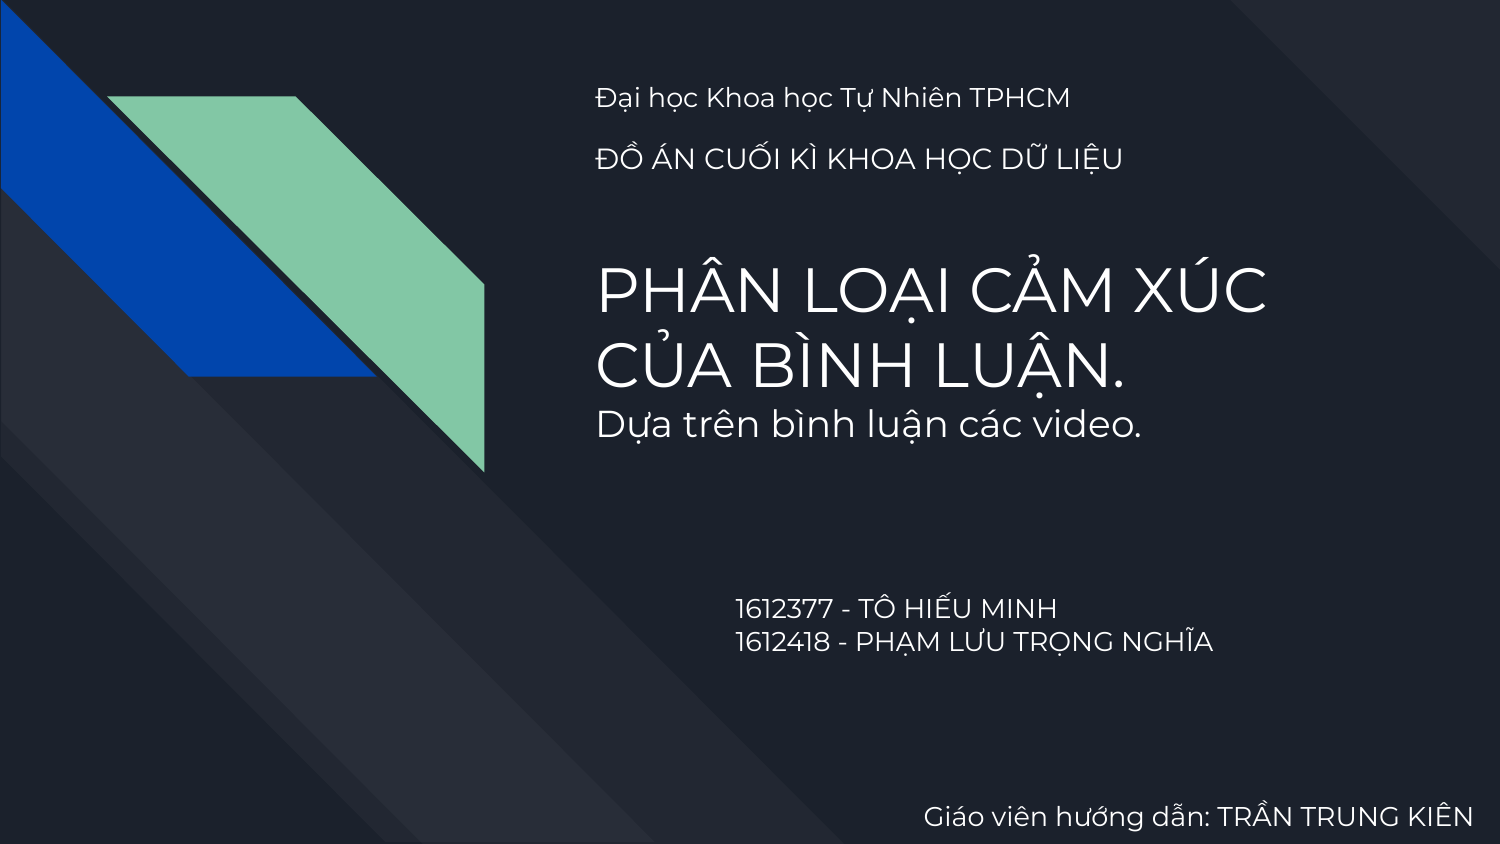

Đại học Khoa học Tự Nhiên TPHCM
# ĐỒ ÁN CUỐI KÌ KHOA HỌC DỮ LIỆU

PHÂN LOẠI CẢM XÚC CỦA BÌNH LUẬN.
Dựa trên bình luận các video.
1612377 - TÔ HIẾU MINH
1612418 - PHẠM LƯU TRỌNG NGHĨA
Giáo viên hướng dẫn: TRẦN TRUNG KIÊN